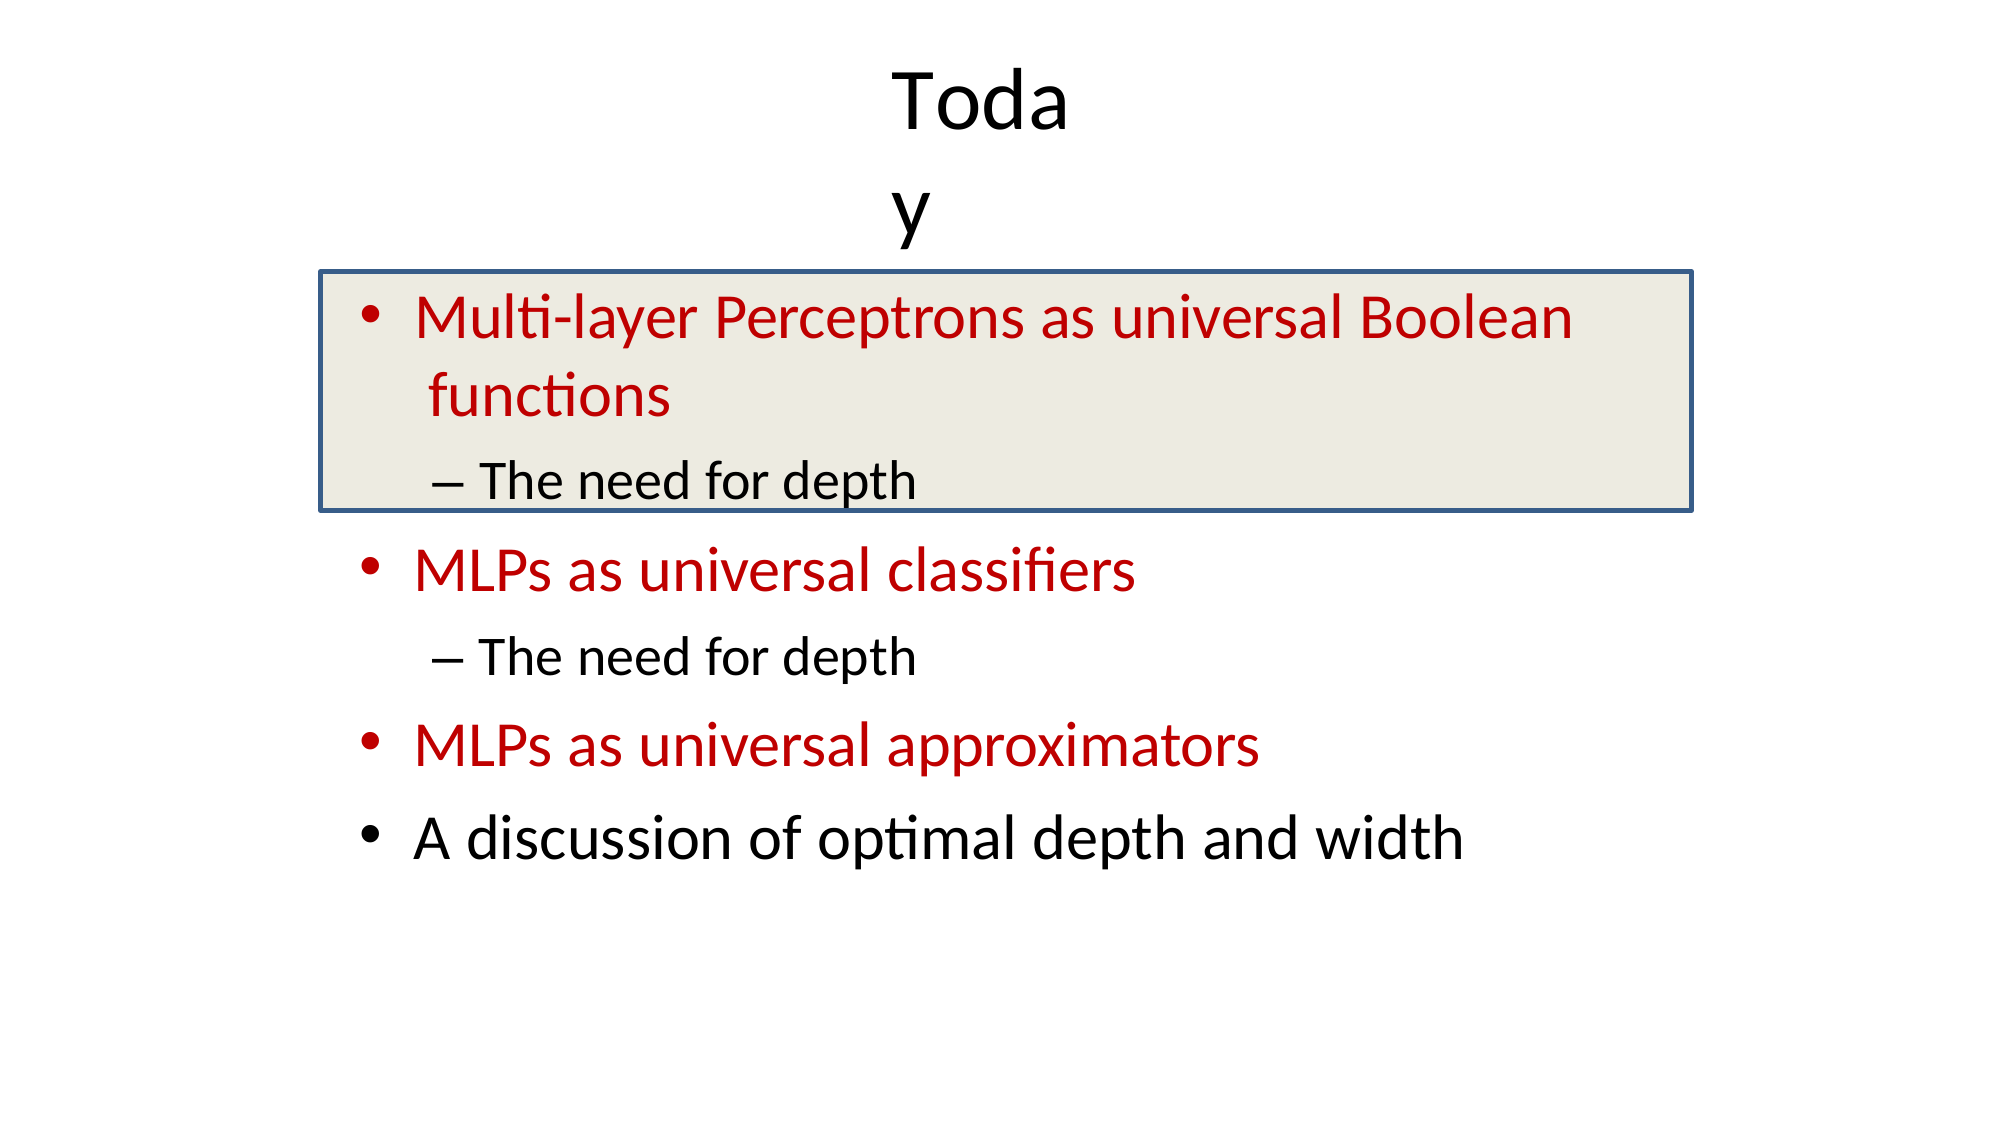

24
# Today
Multi-layer Perceptrons as universal Boolean  functions
– The need for depth
MLPs as universal classifiers
– The need for depth
MLPs as universal approximators
A discussion of optimal depth and width